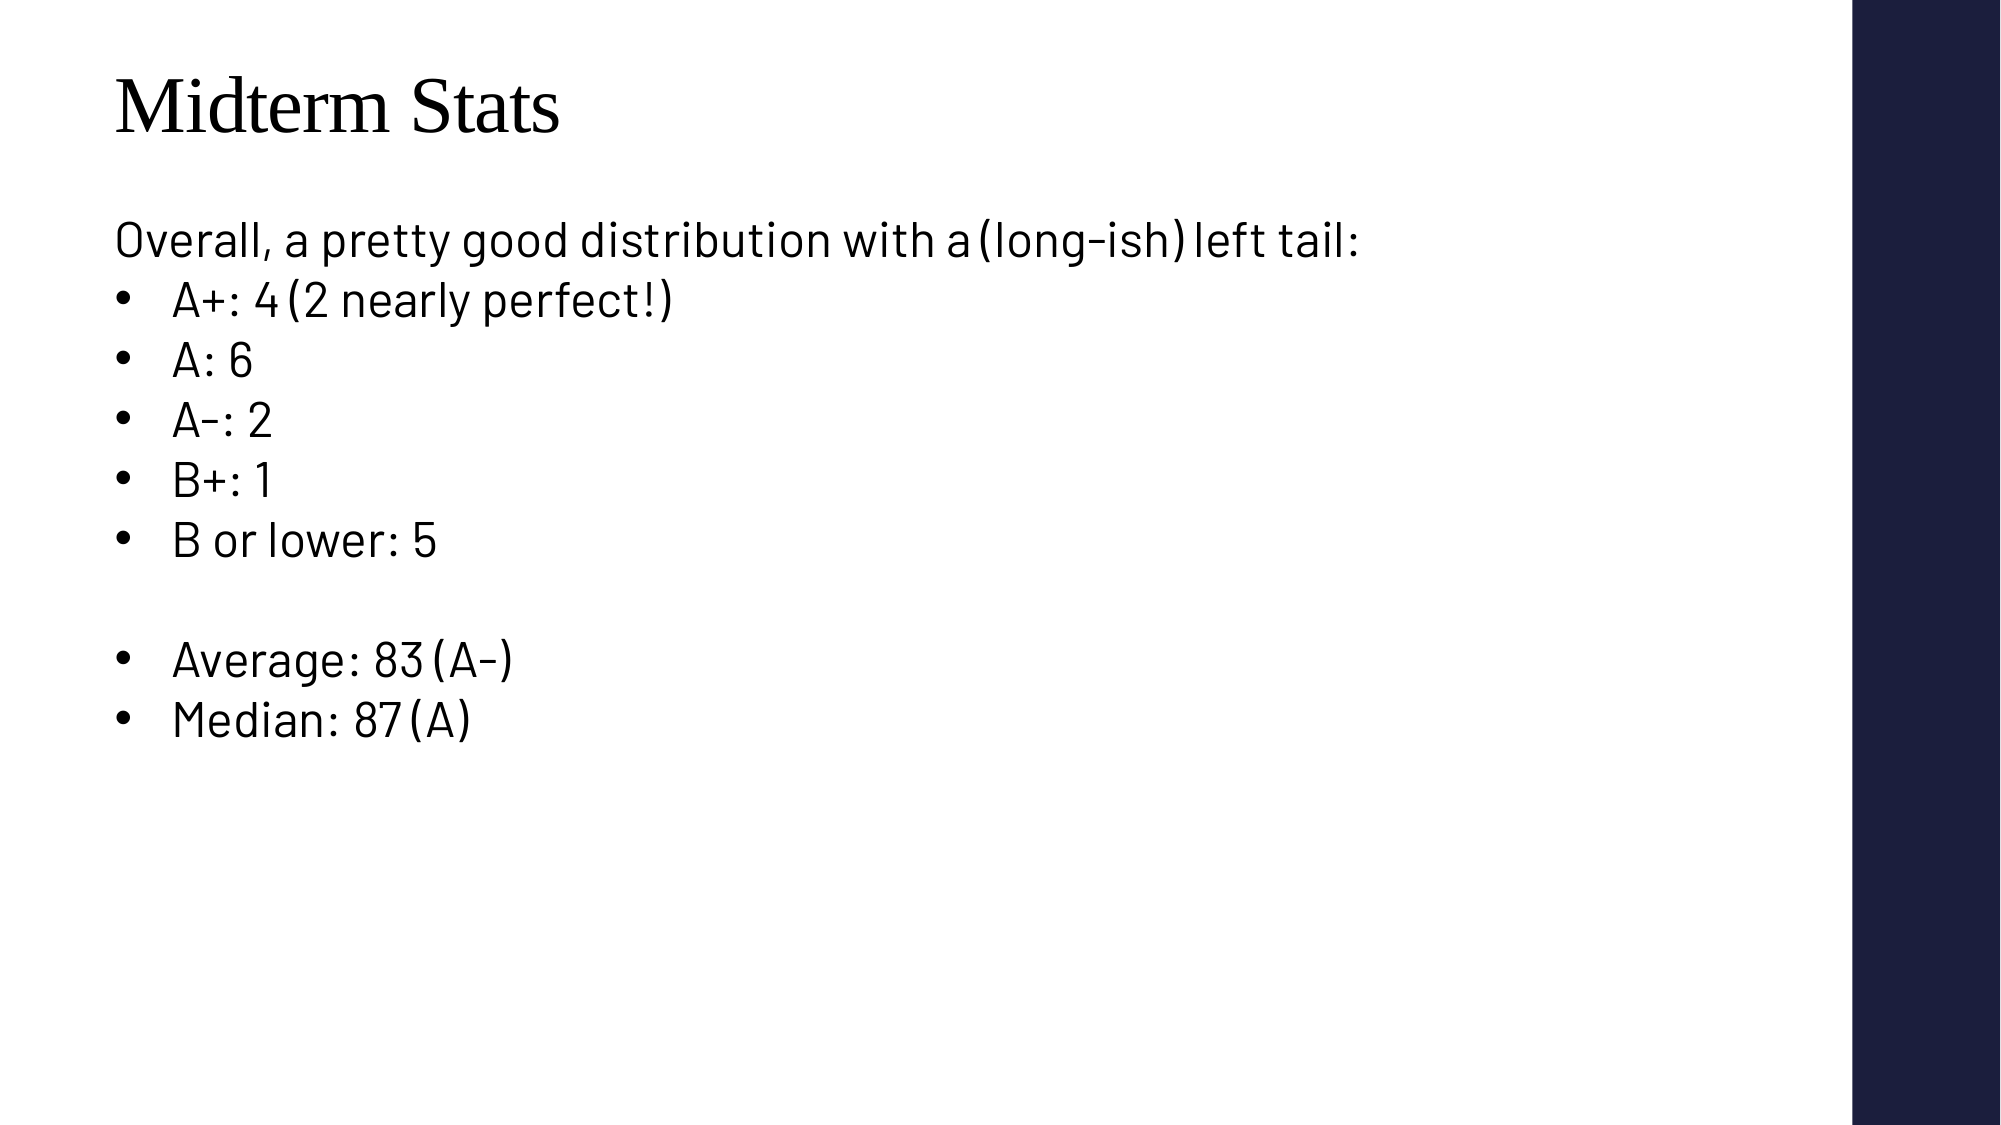

# Midterm Stats
Overall, a pretty good distribution with a (long-ish) left tail:
A+: 4 (2 nearly perfect!)
A: 6
A-: 2
B+: 1
B or lower: 5

Average: 83 (A-)
Median: 87 (A)